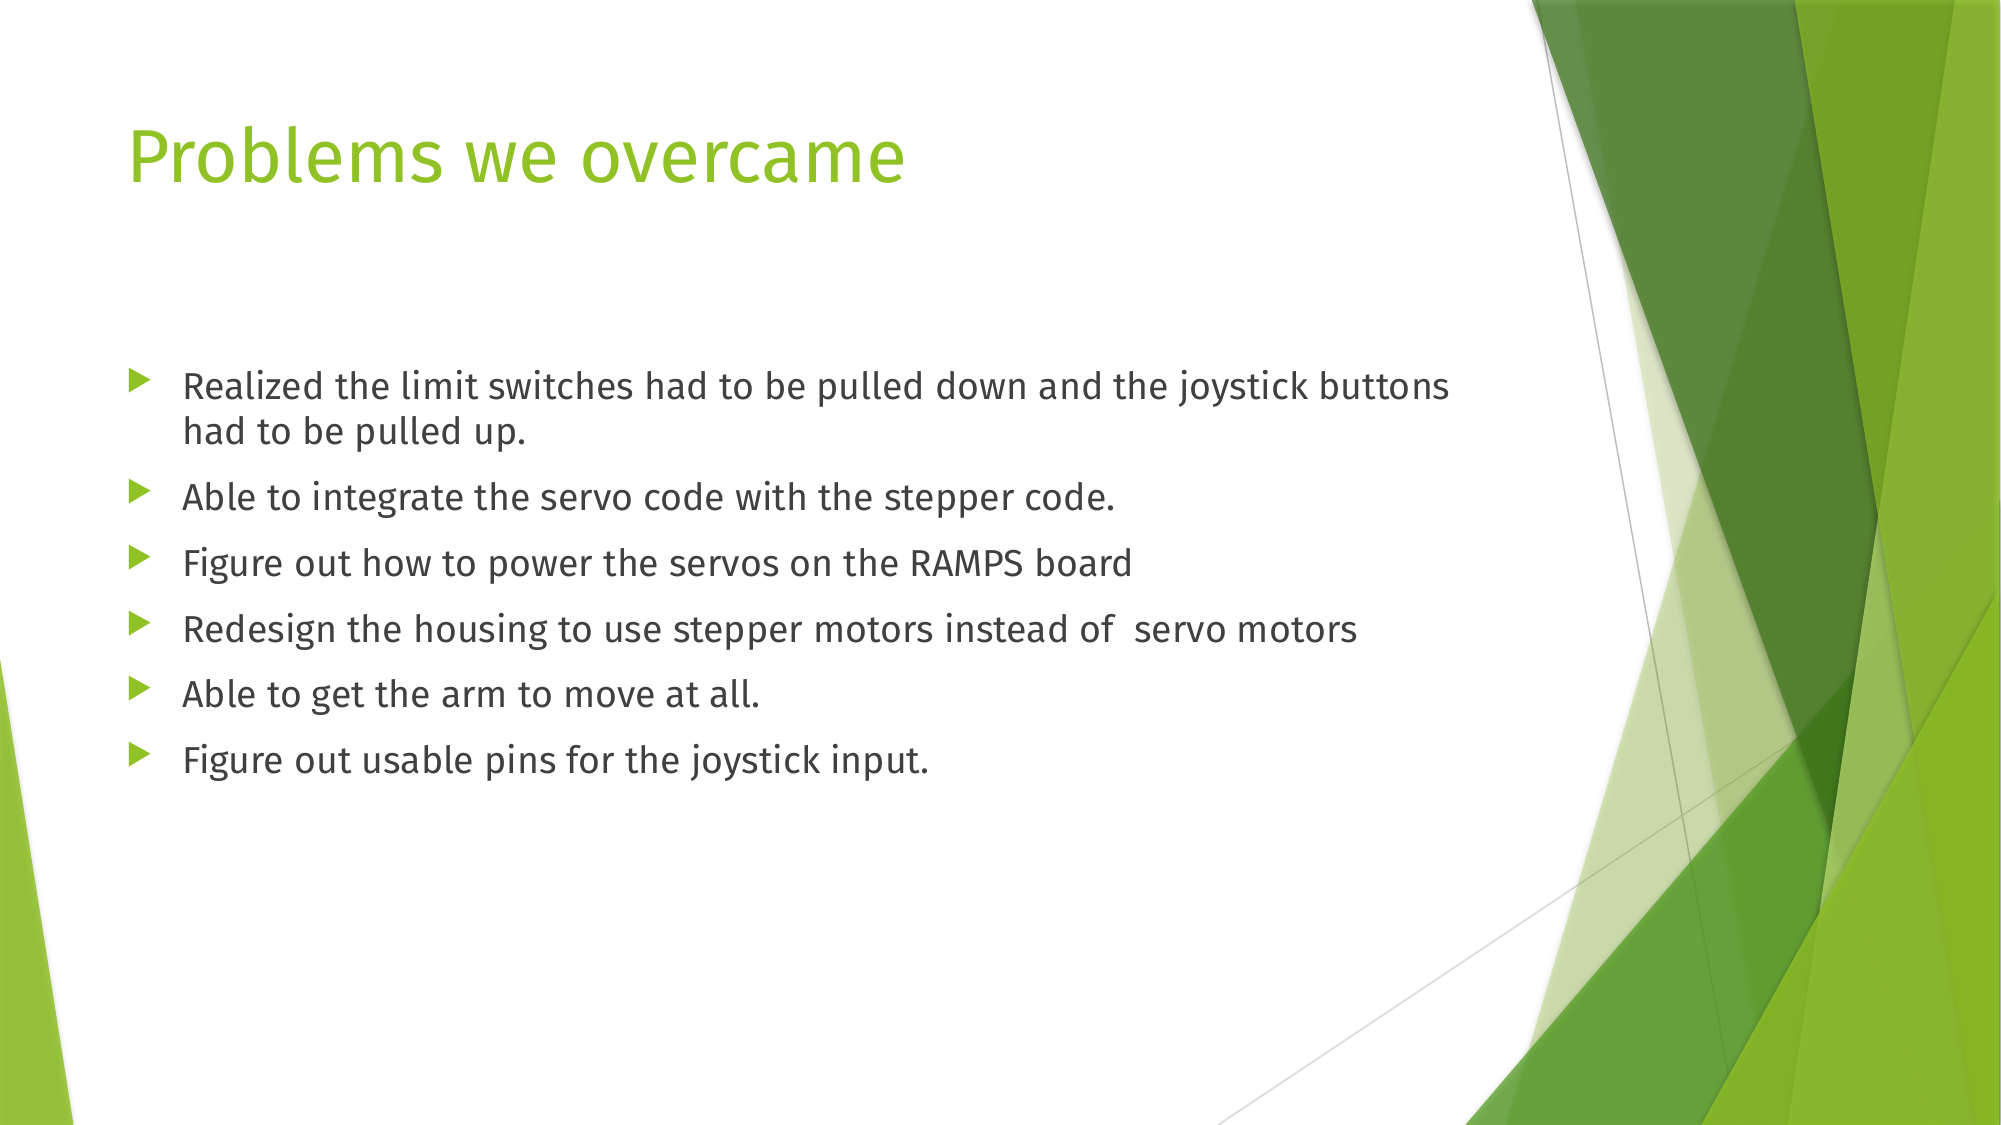

# Problems we overcame
Realized the limit switches had to be pulled down and the joystick buttons had to be pulled up.
Able to integrate the servo code with the stepper code.
Figure out how to power the servos on the RAMPS board
Redesign the housing to use stepper motors instead of  servo motors
Able to get the arm to move at all.
Figure out usable pins for the joystick input.